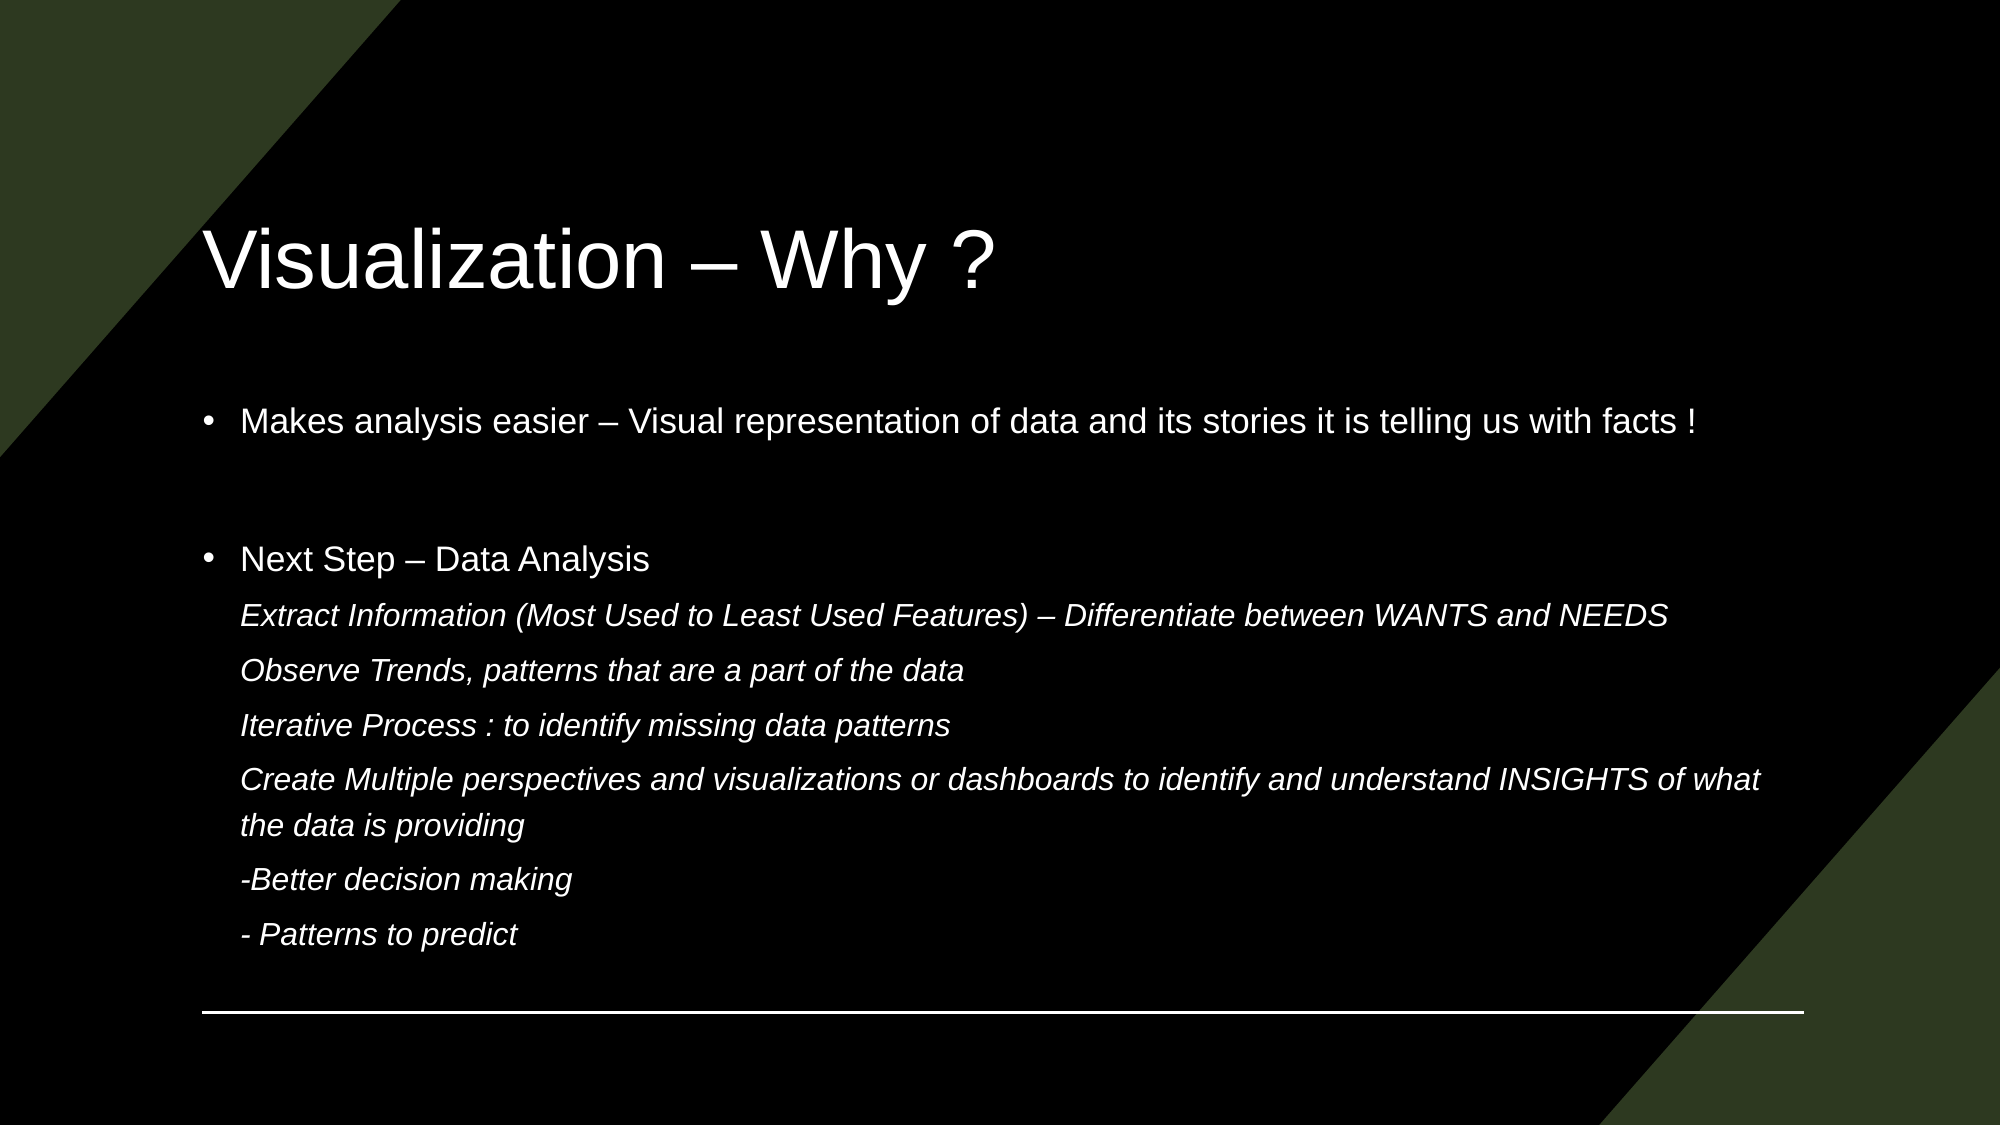

# Visualization – Why ?
Makes analysis easier – Visual representation of data and its stories it is telling us with facts !

Next Step – Data Analysis
Extract Information (Most Used to Least Used Features) – Differentiate between WANTS and NEEDS
Observe Trends, patterns that are a part of the data
Iterative Process : to identify missing data patterns
Create Multiple perspectives and visualizations or dashboards to identify and understand INSIGHTS of what the data is providing
	-Better decision making
	- Patterns to predict